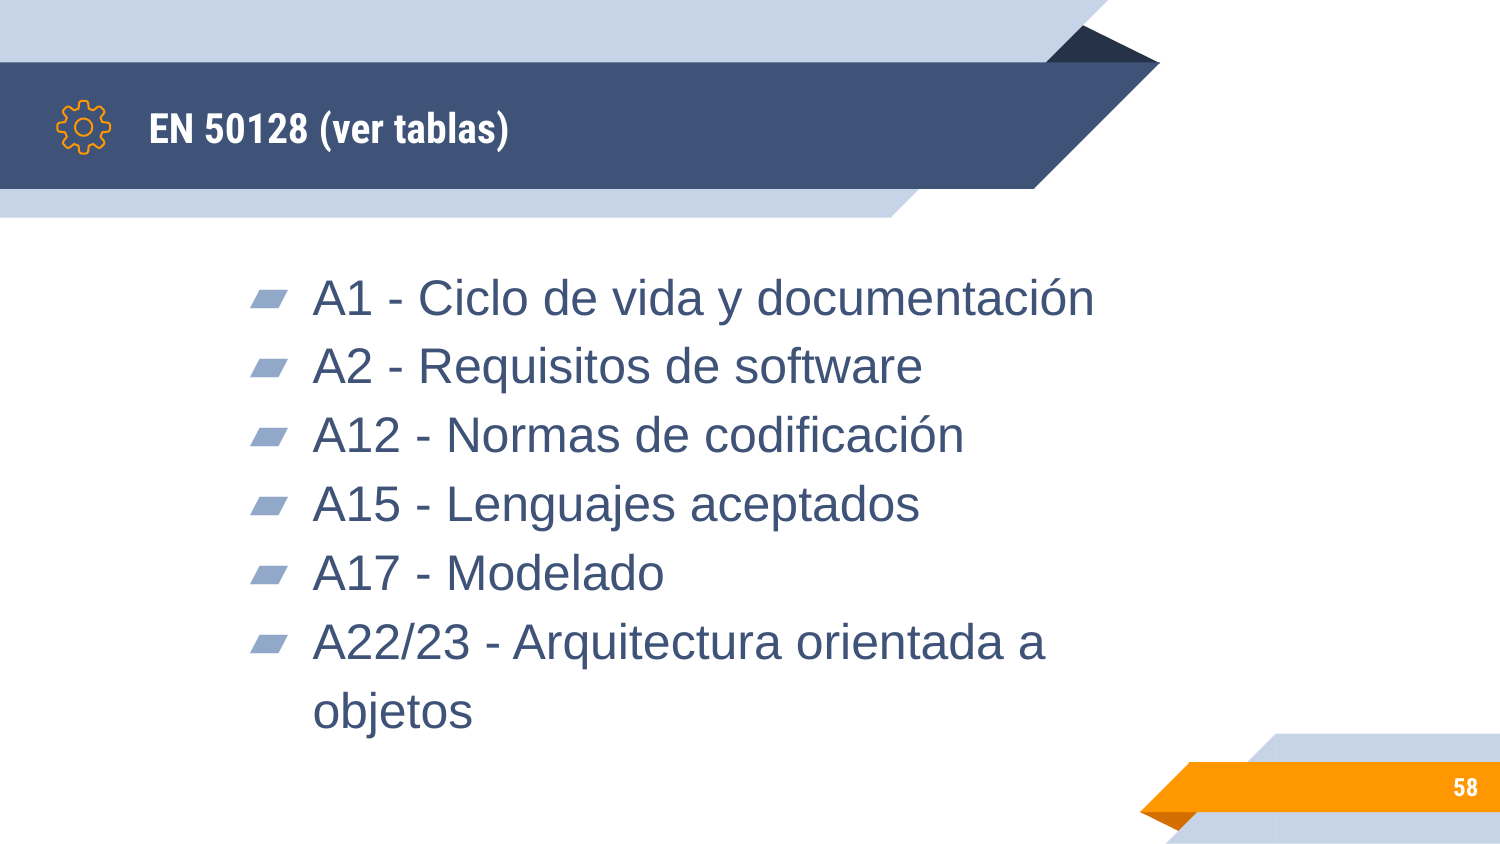

# EN 50128 (ver tablas)

A1 - Ciclo de vida y documentación
A2 - Requisitos de software
A12 - Normas de codificación
A15 - Lenguajes aceptados
A17 - Modelado
A22/23 - Arquitectura orientada a objetos
58